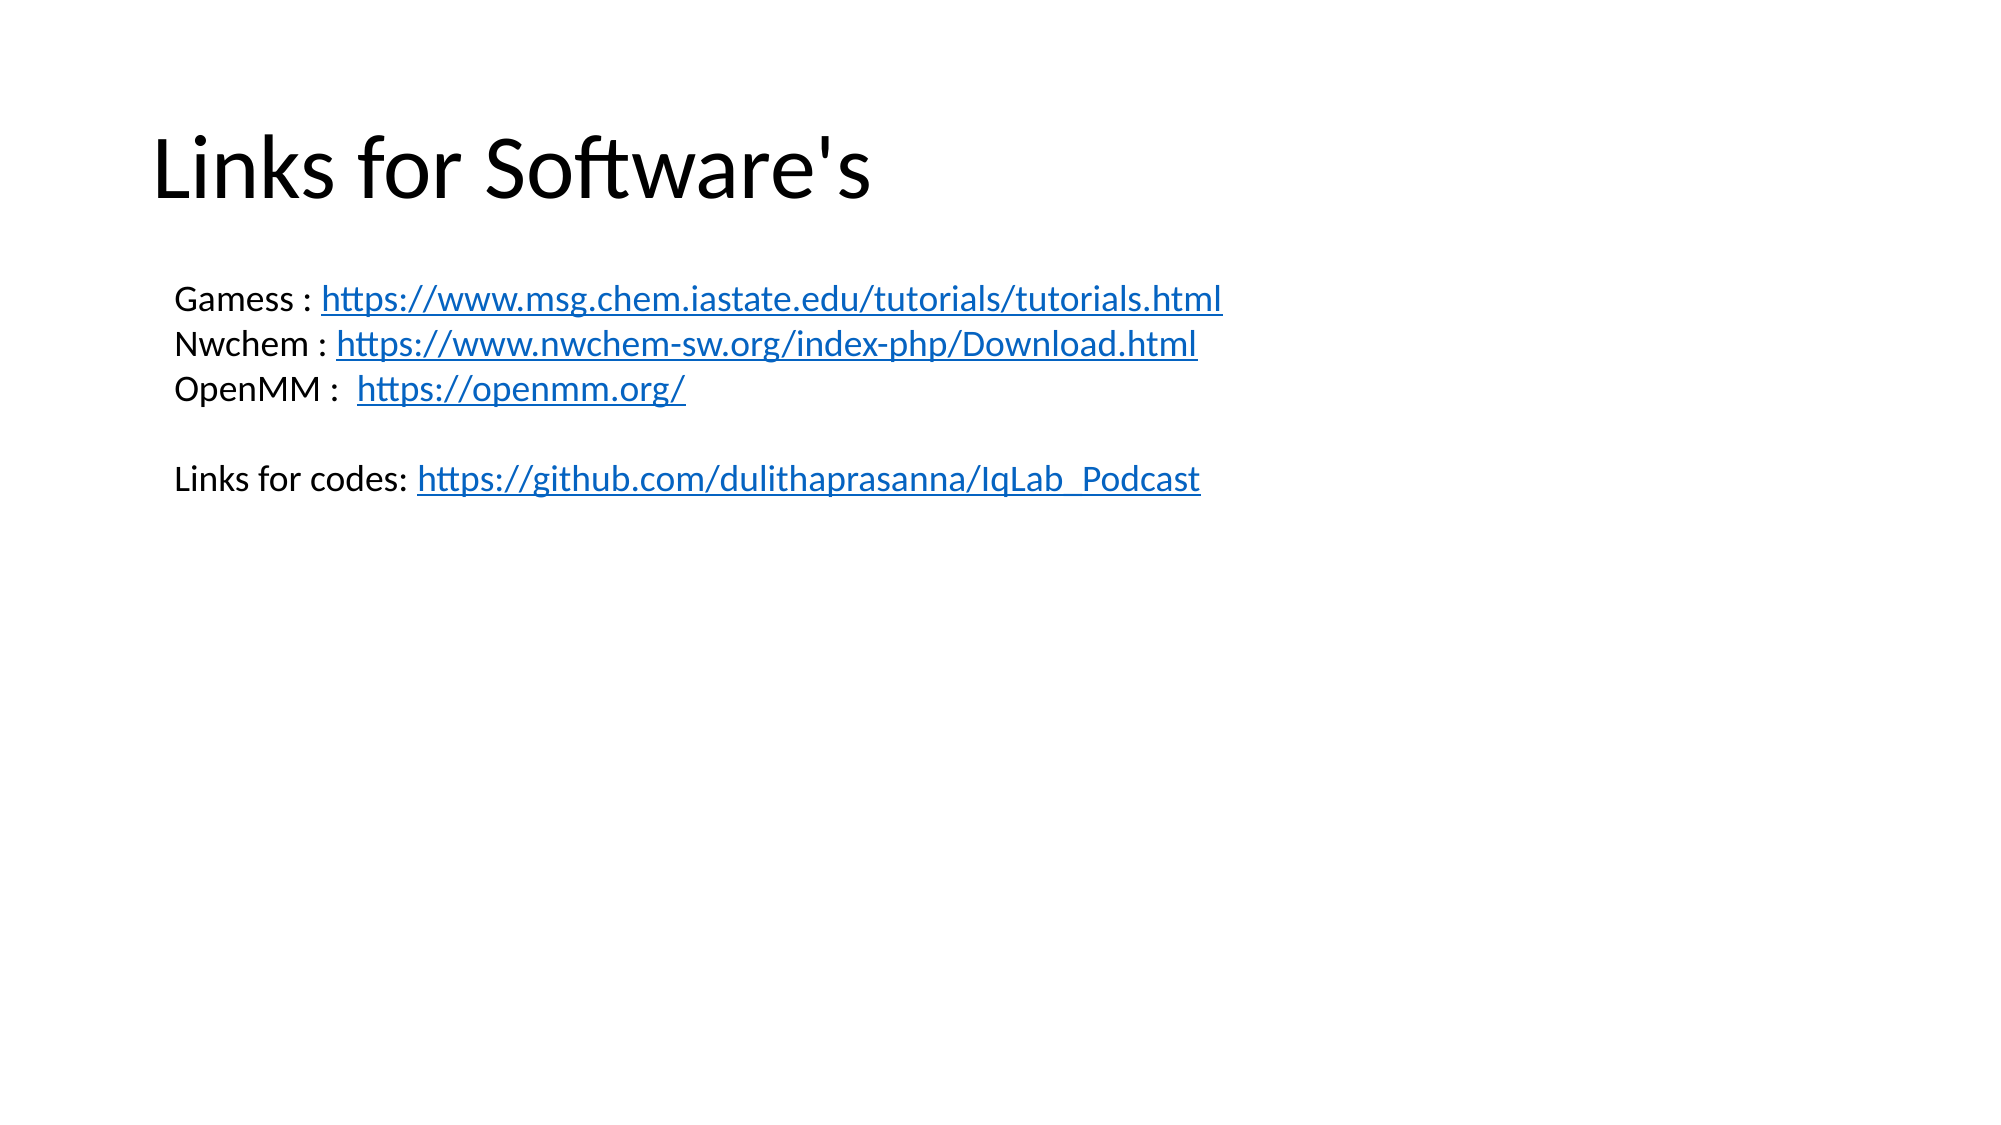

# Links for Software's
Gamess : https://www.msg.chem.iastate.edu/tutorials/tutorials.html
Nwchem : https://www.nwchem-sw.org/index-php/Download.html
OpenMM :  https://openmm.org/

Links for codes: https://github.com/dulithaprasanna/IqLab_Podcast